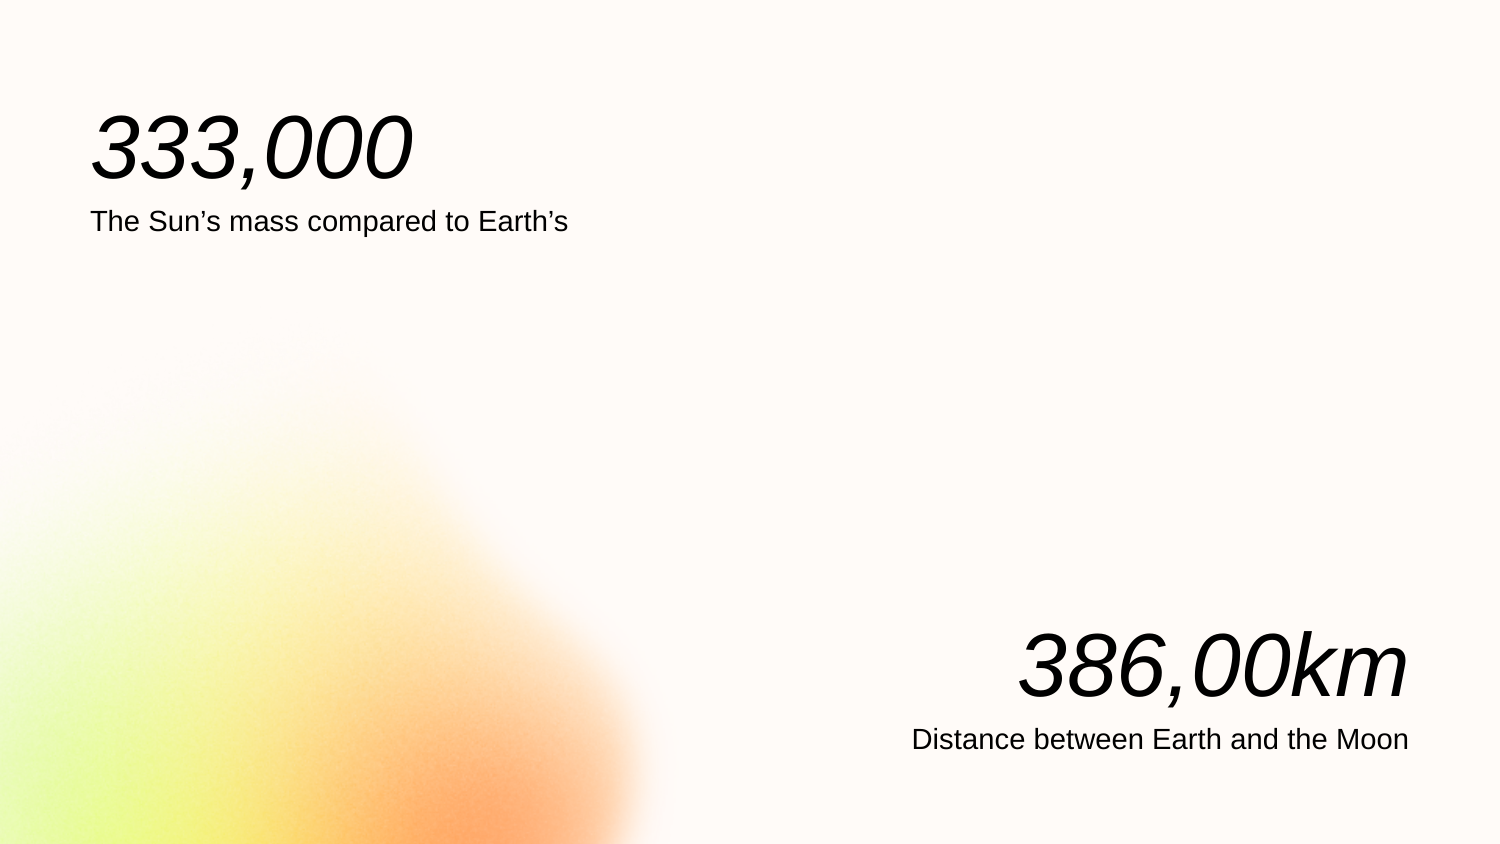

# 333,000
The Sun’s mass compared to Earth’s
386,00km
Distance between Earth and the Moon